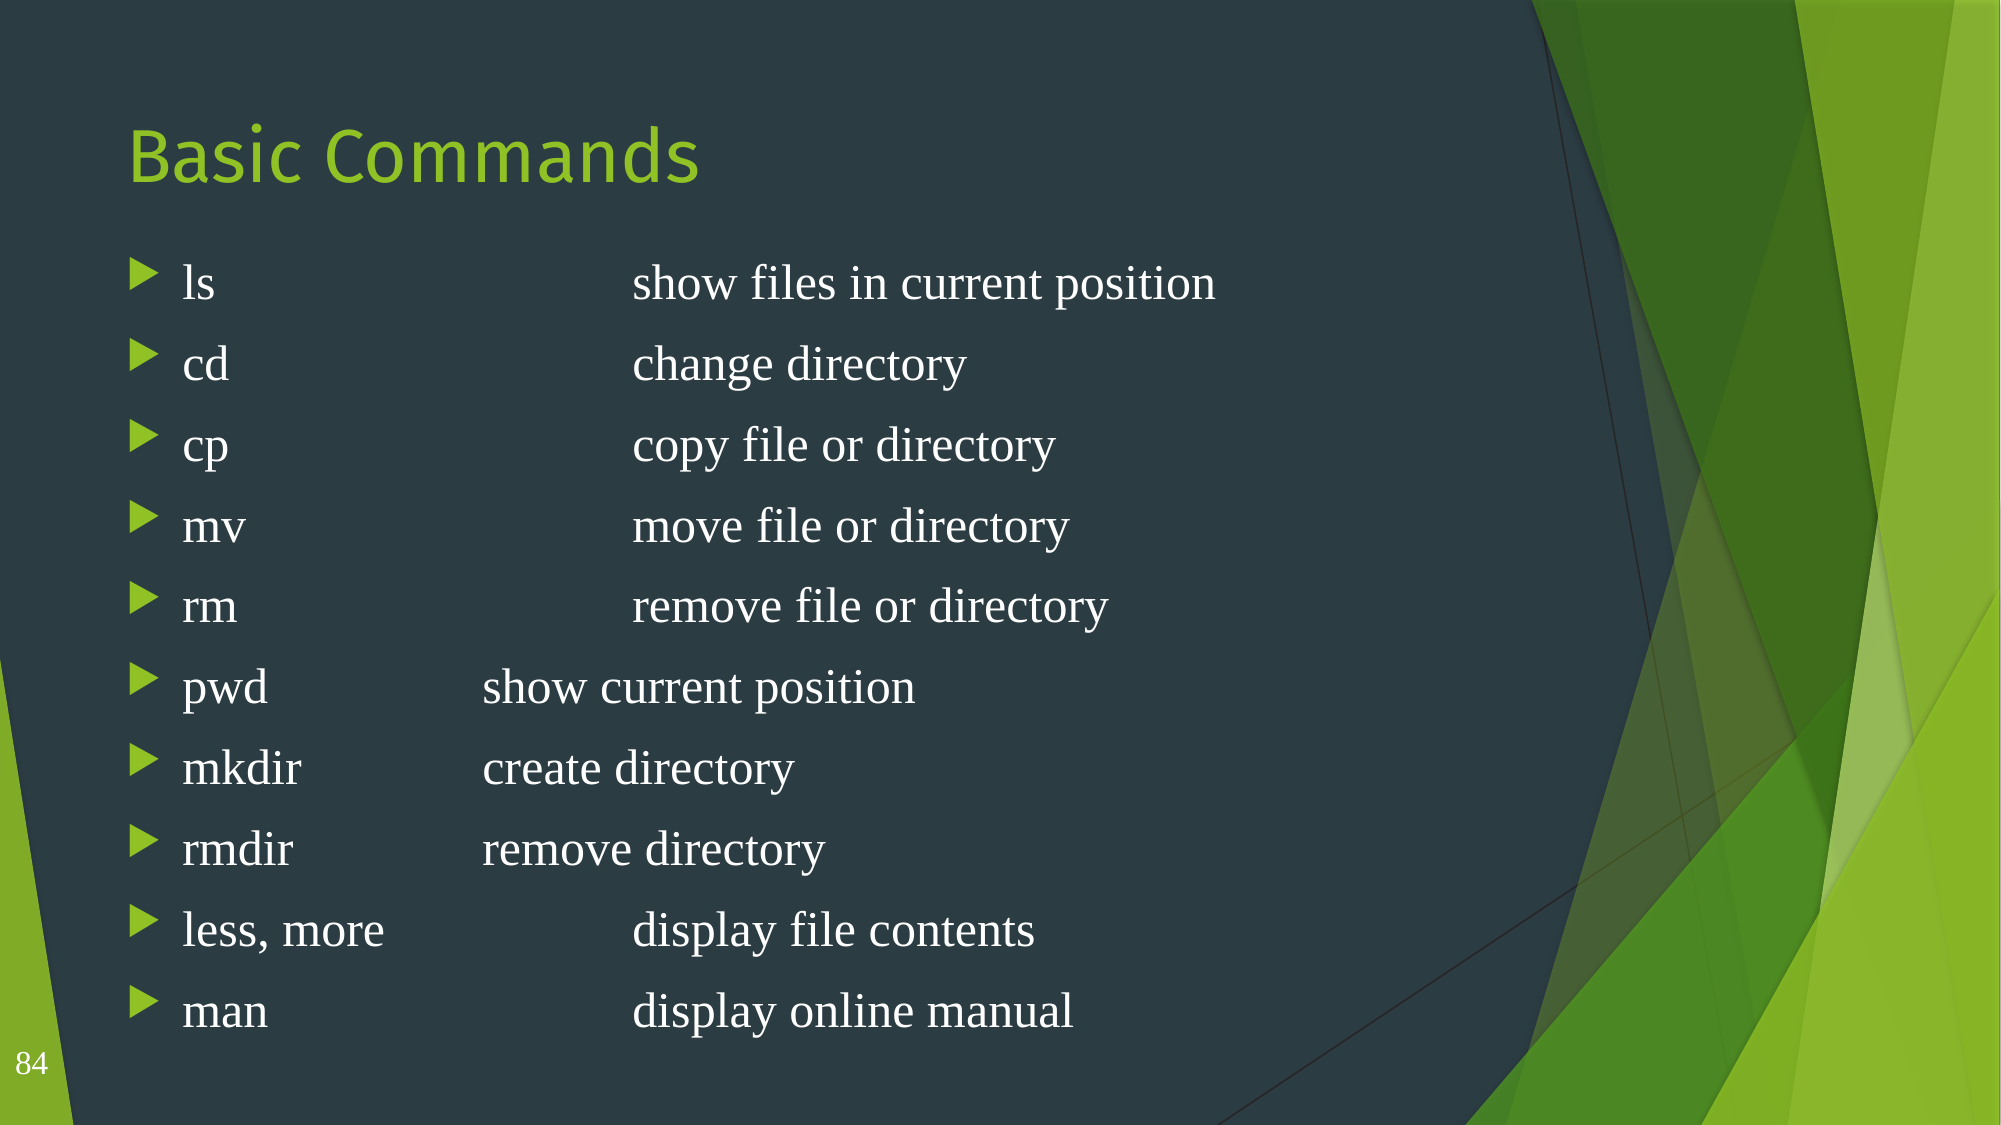

# Basic Commands
ls			show files in current position
cd			change directory
cp			copy file or directory
mv			move file or directory
rm			remove file or directory
pwd 		show current position
mkdir		create directory
rmdir		remove directory
less, more		display file contents
man			display online manual
84